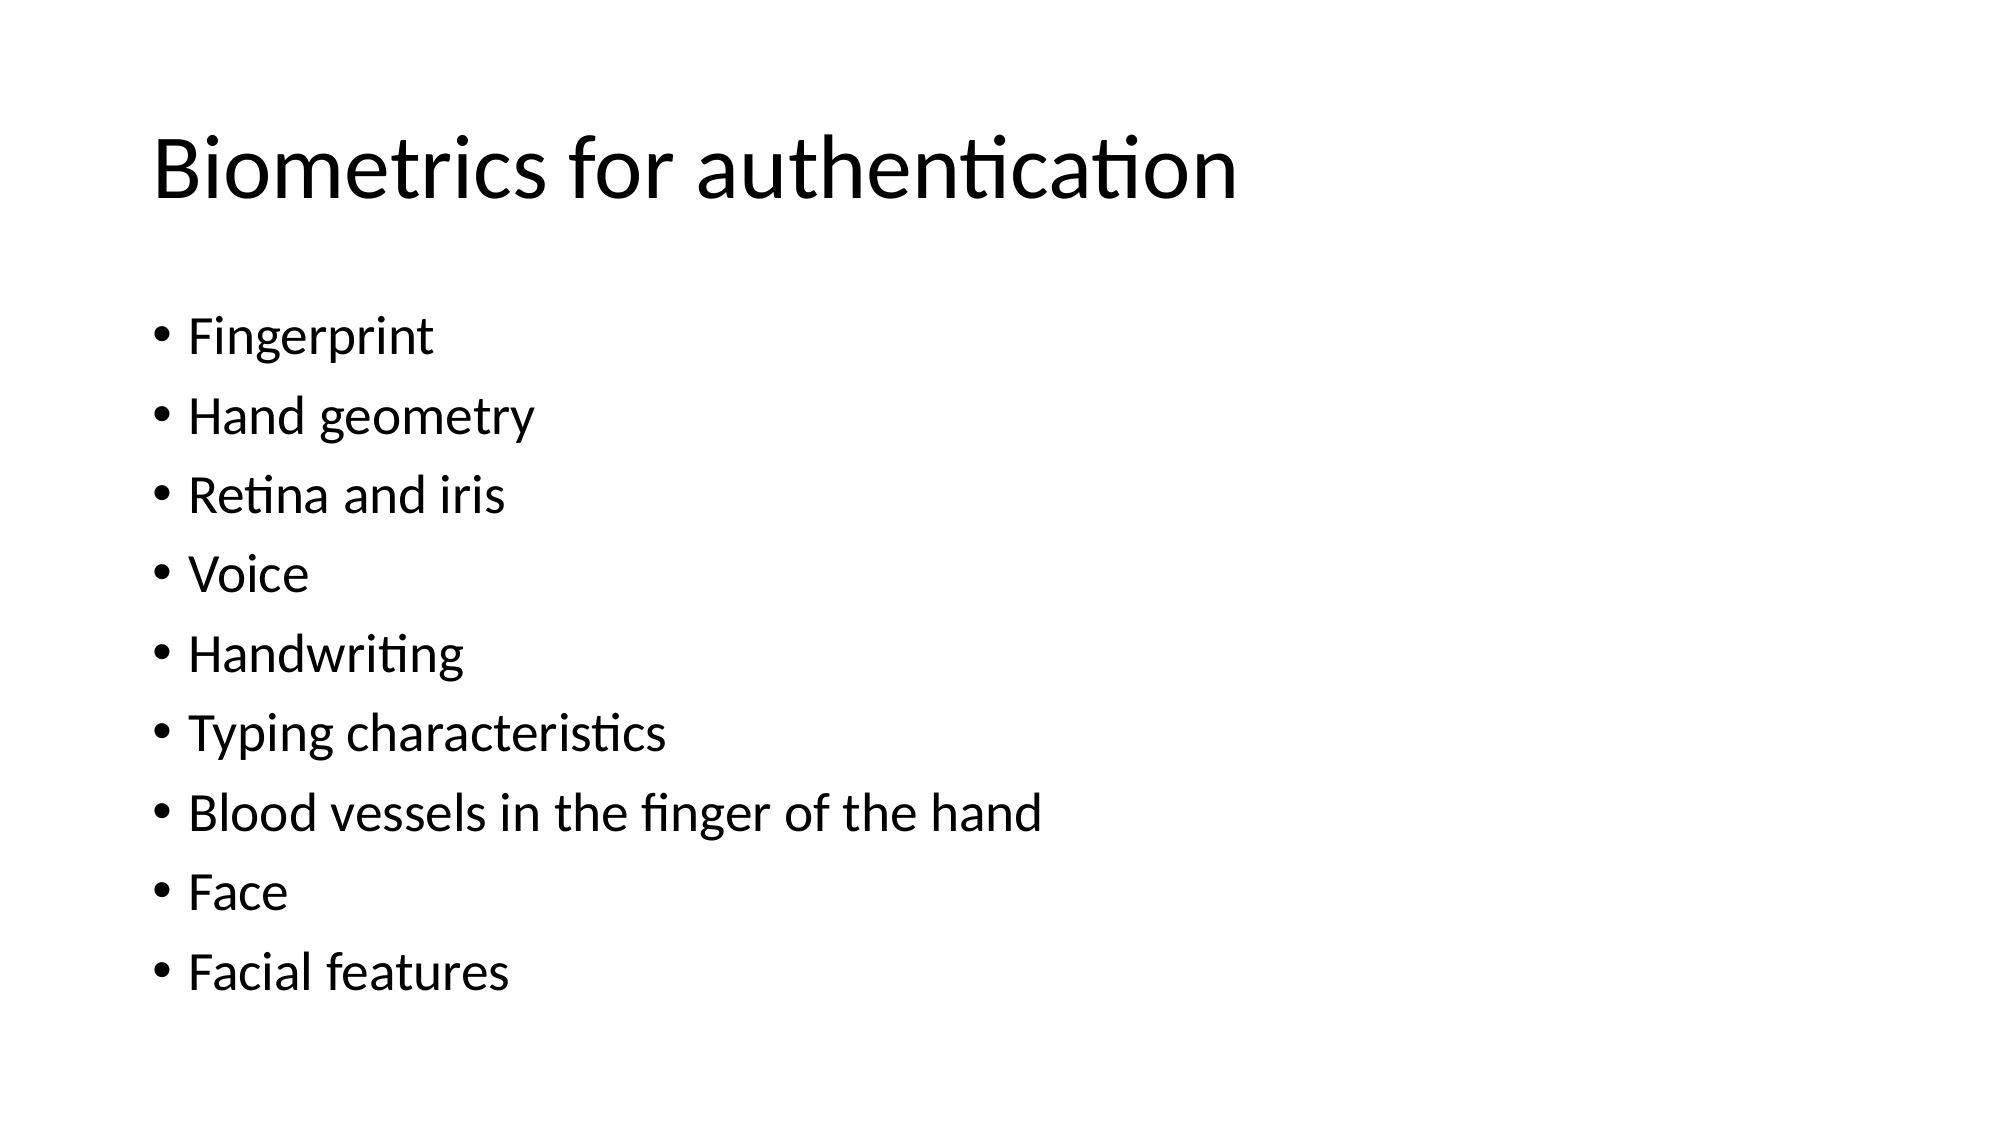

# Biometrics for authentication
Fingerprint
Hand geometry
Retina and iris
Voice
Handwriting
Typing characteristics
Blood vessels in the finger of the hand
Face
Facial features